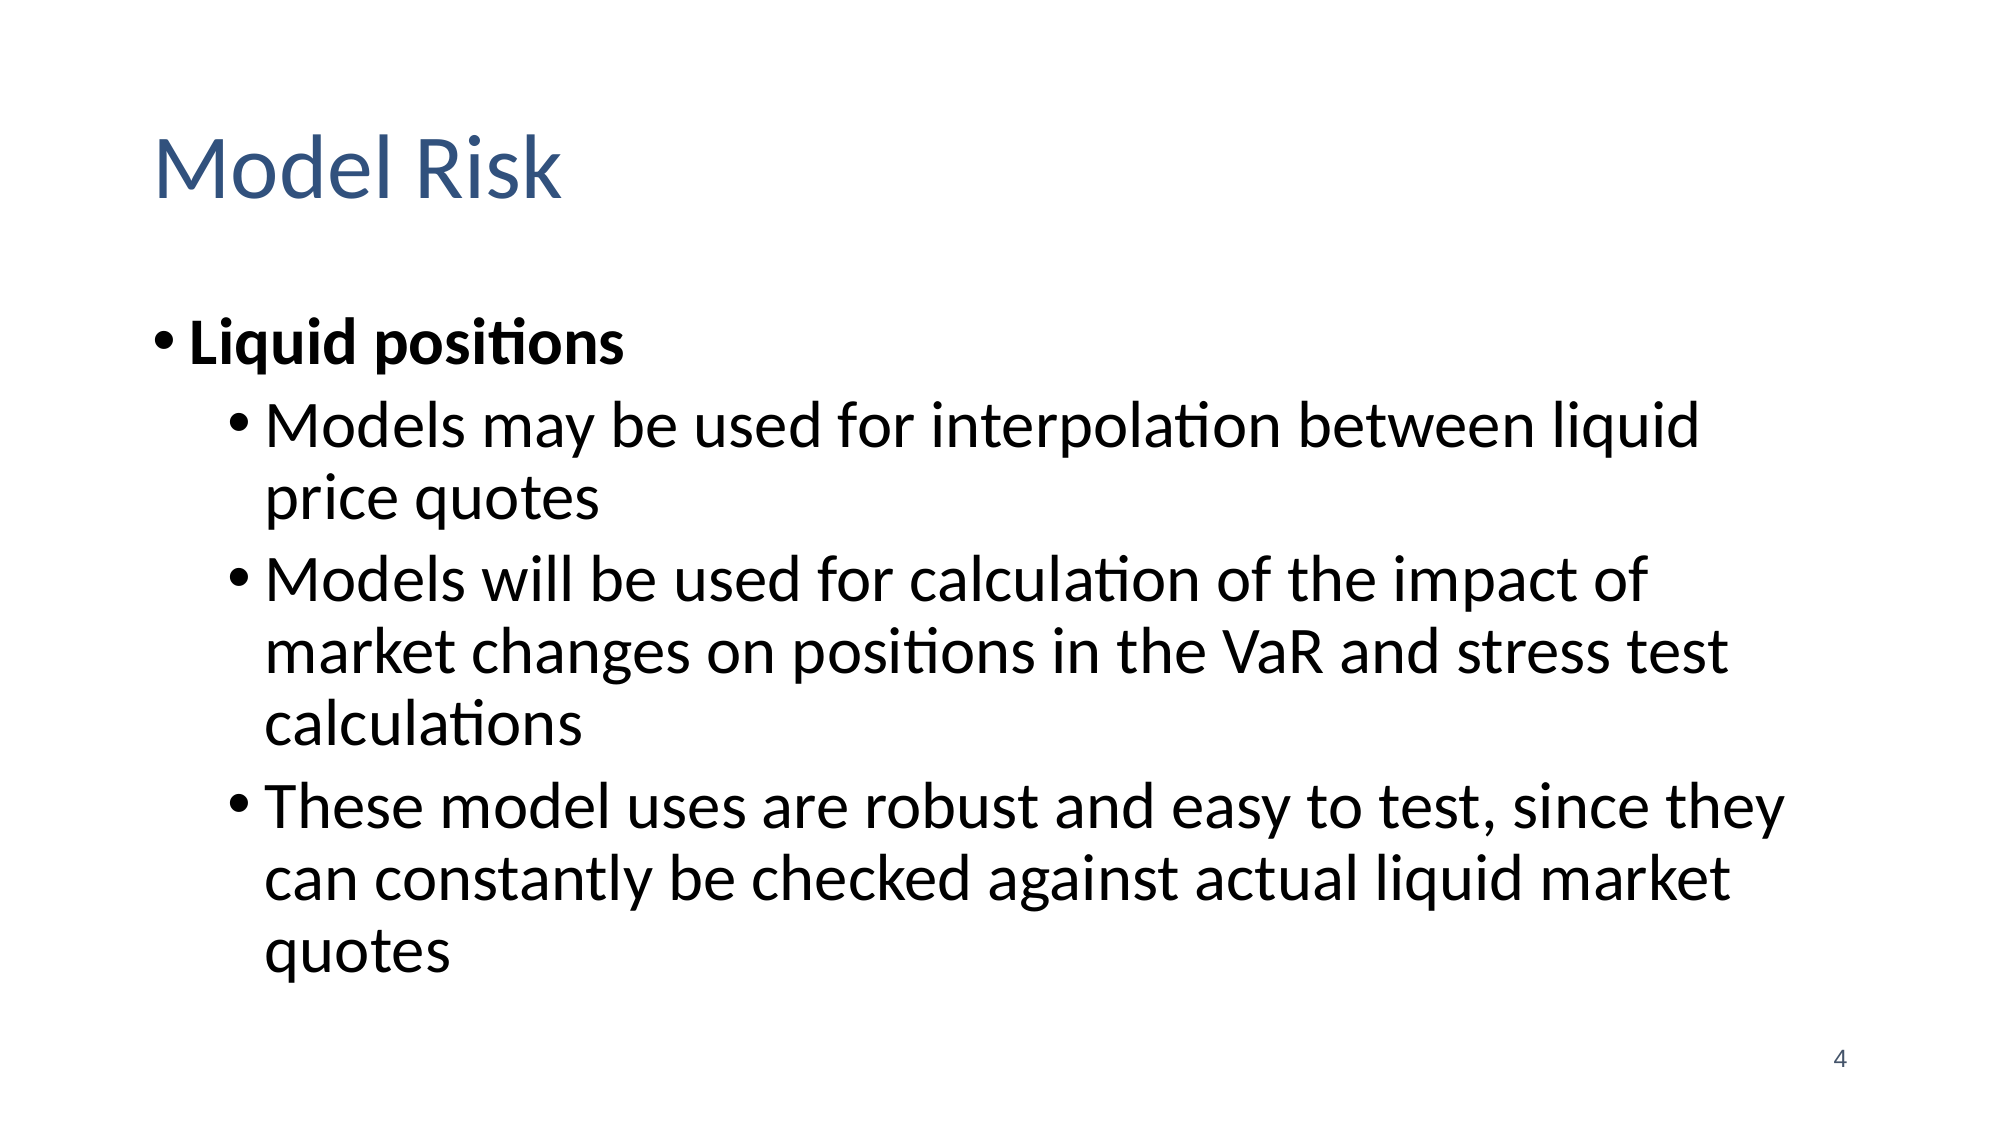

# Model Risk
Liquid positions
Models may be used for interpolation between liquid price quotes
Models will be used for calculation of the impact of market changes on positions in the VaR and stress test calculations
These model uses are robust and easy to test, since they can constantly be checked against actual liquid market quotes

4